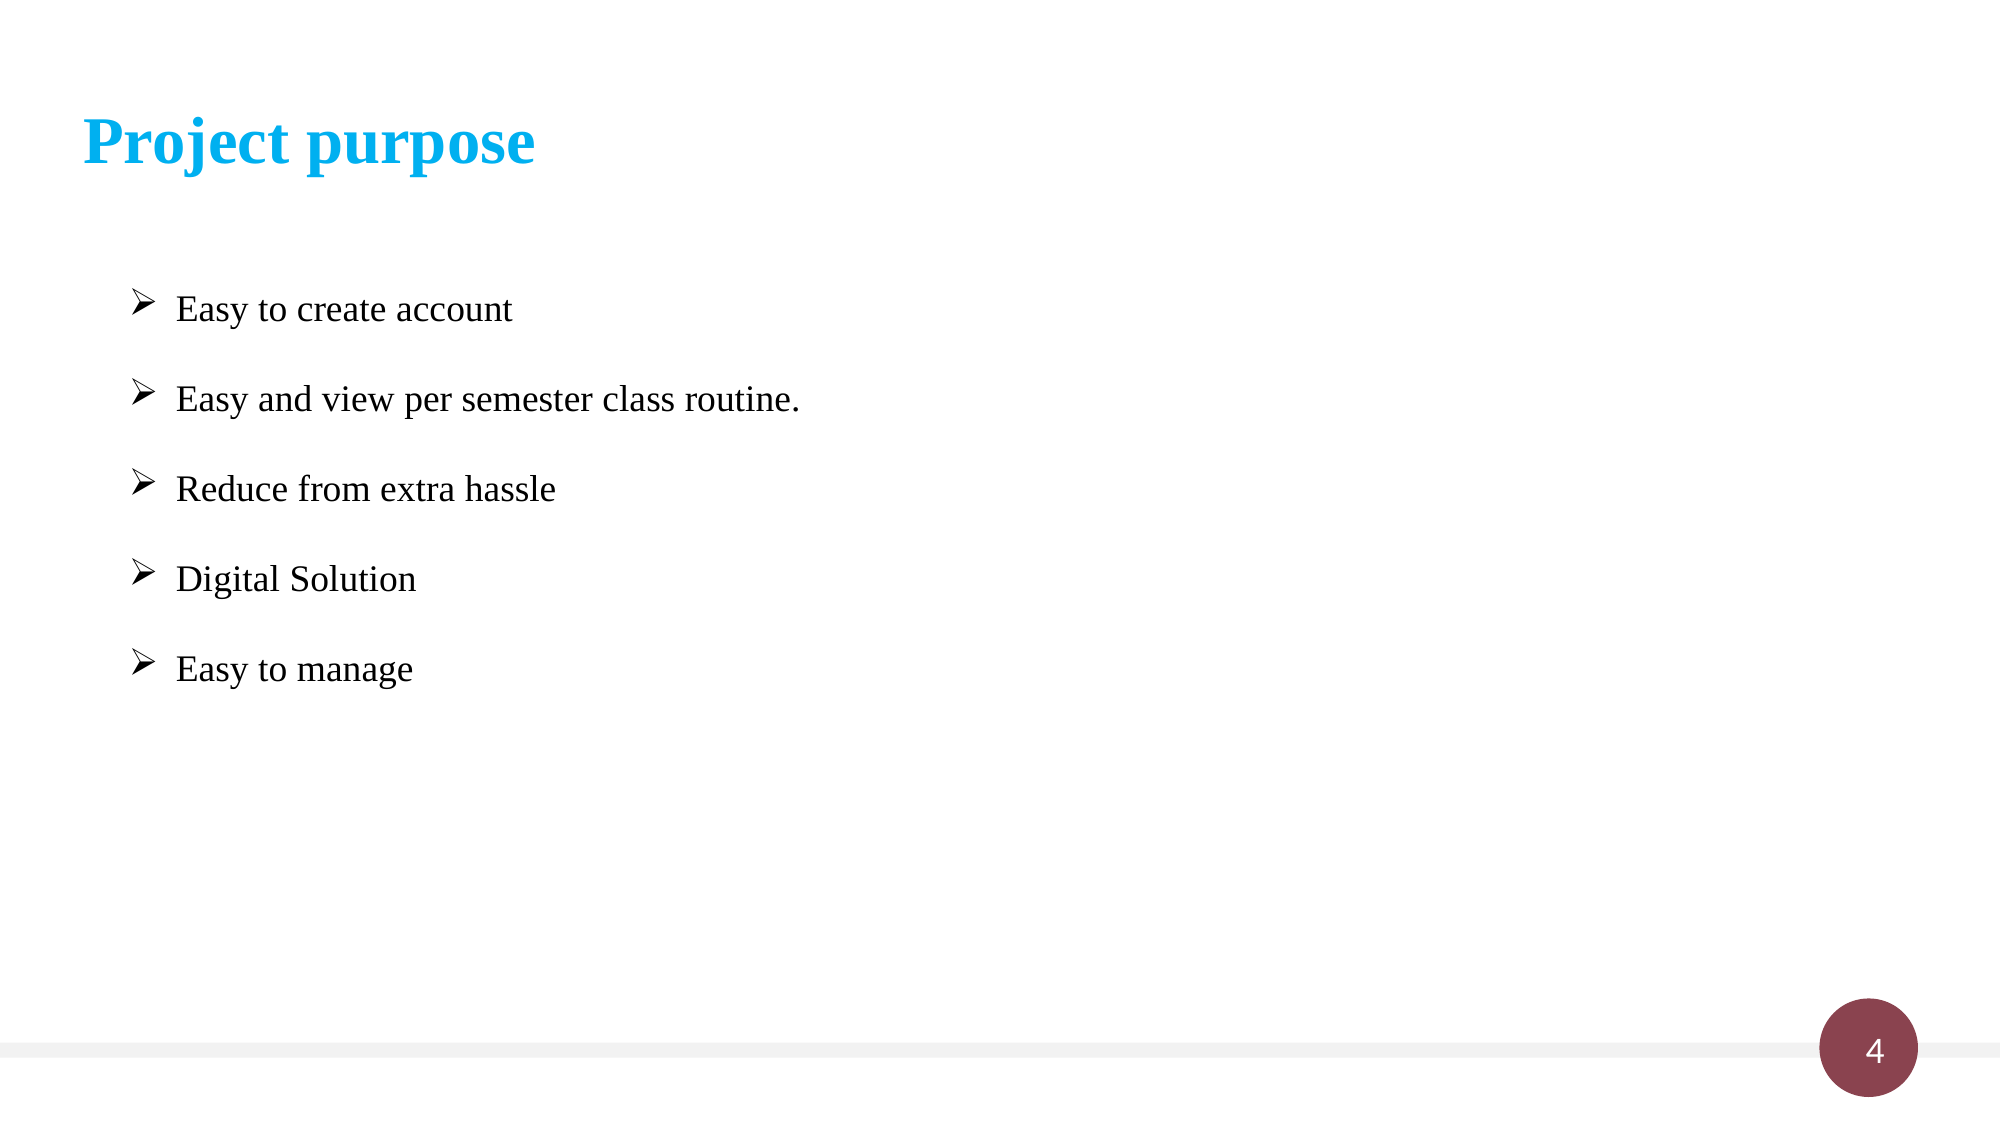

Project purpose

Easy to create account

Easy and view per semester class routine.

Reduce from extra hassle

Digital Solution

Easy to manage

4